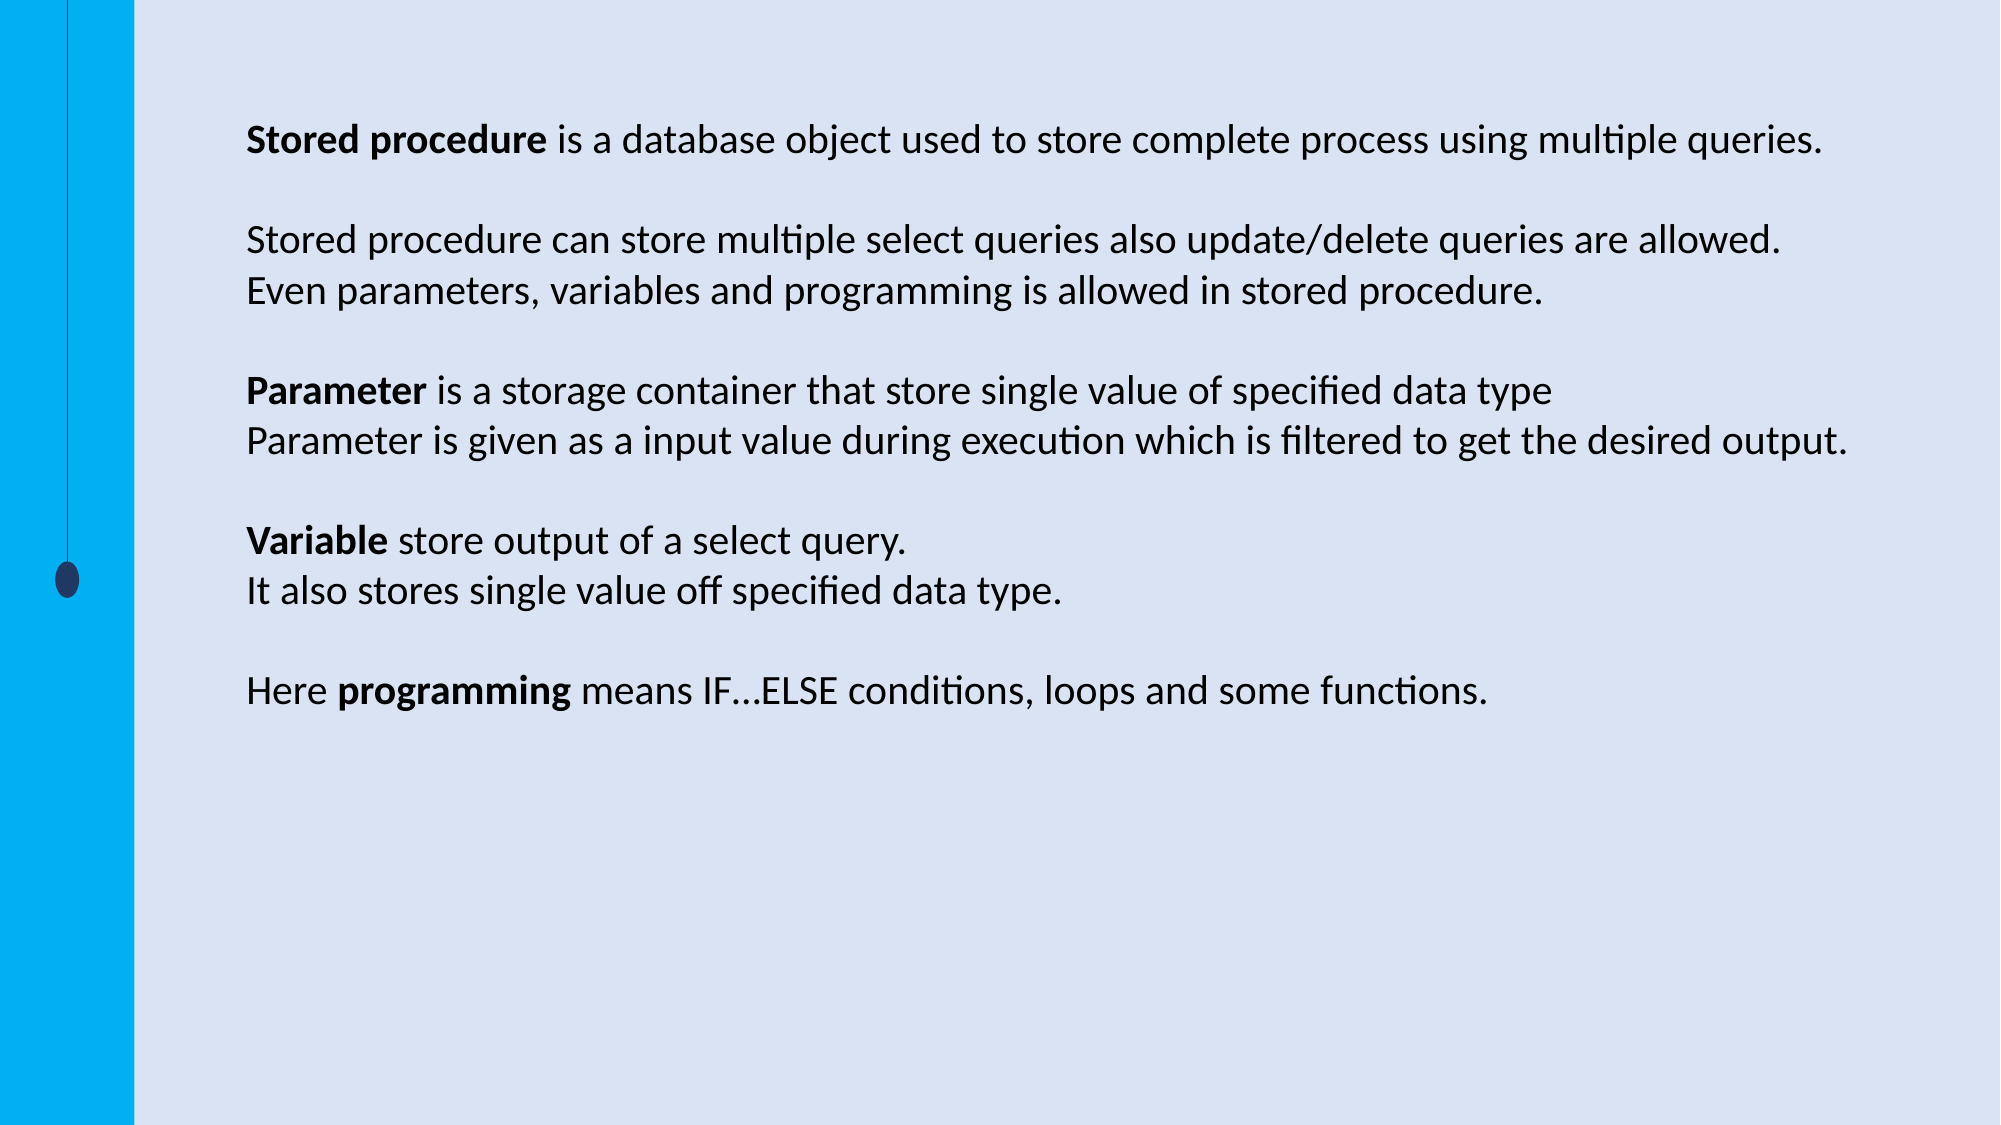

Stored procedure is a database object used to store complete process using multiple queries.

Stored procedure can store multiple select queries also update/delete queries are allowed.
Even parameters, variables and programming is allowed in stored procedure.

Parameter is a storage container that store single value of specified data type
Parameter is given as a input value during execution which is filtered to get the desired output.

Variable store output of a select query.
It also stores single value off specified data type.

Here programming means IF…ELSE conditions, loops and some functions.